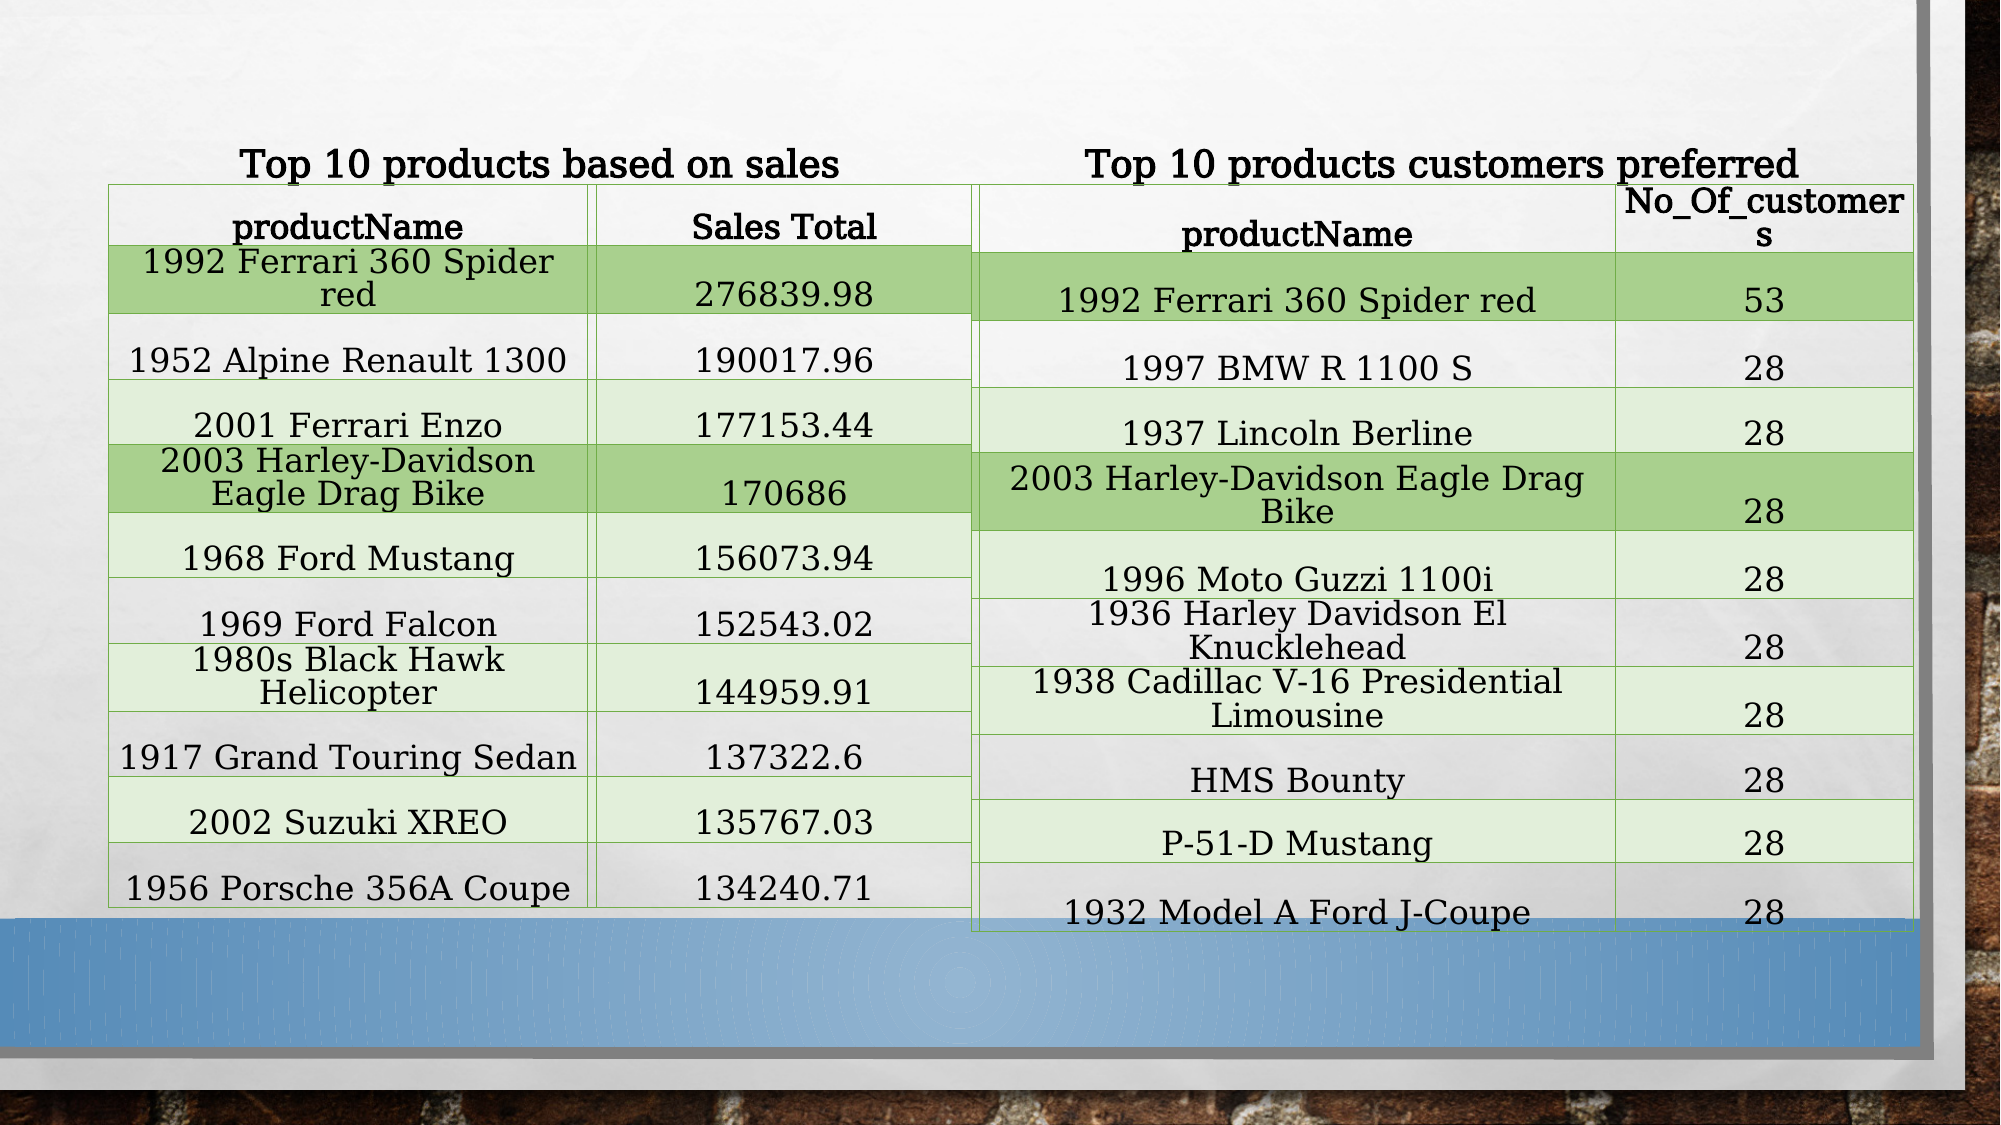

#
| Top 10 products based on sales |  |  |
| --- | --- | --- |
| productName |  | Sales Total |
| 1992 Ferrari 360 Spider red |  | 276839.98 |
| 1952 Alpine Renault 1300 |  | 190017.96 |
| 2001 Ferrari Enzo |  | 177153.44 |
| 2003 Harley-Davidson Eagle Drag Bike |  | 170686 |
| 1968 Ford Mustang |  | 156073.94 |
| 1969 Ford Falcon |  | 152543.02 |
| 1980s Black Hawk Helicopter |  | 144959.91 |
| 1917 Grand Touring Sedan |  | 137322.6 |
| 2002 Suzuki XREO |  | 135767.03 |
| 1956 Porsche 356A Coupe |  | 134240.71 |
| Top 10 products customers preferred |  |  |
| --- | --- | --- |
|  | productName | No\_Of\_customers |
|  | 1992 Ferrari 360 Spider red | 53 |
|  | 1997 BMW R 1100 S | 28 |
|  | 1937 Lincoln Berline | 28 |
|  | 2003 Harley-Davidson Eagle Drag Bike | 28 |
|  | 1996 Moto Guzzi 1100i | 28 |
|  | 1936 Harley Davidson El Knucklehead | 28 |
|  | 1938 Cadillac V-16 Presidential Limousine | 28 |
|  | HMS Bounty | 28 |
|  | P-51-D Mustang | 28 |
|  | 1932 Model A Ford J-Coupe | 28 |